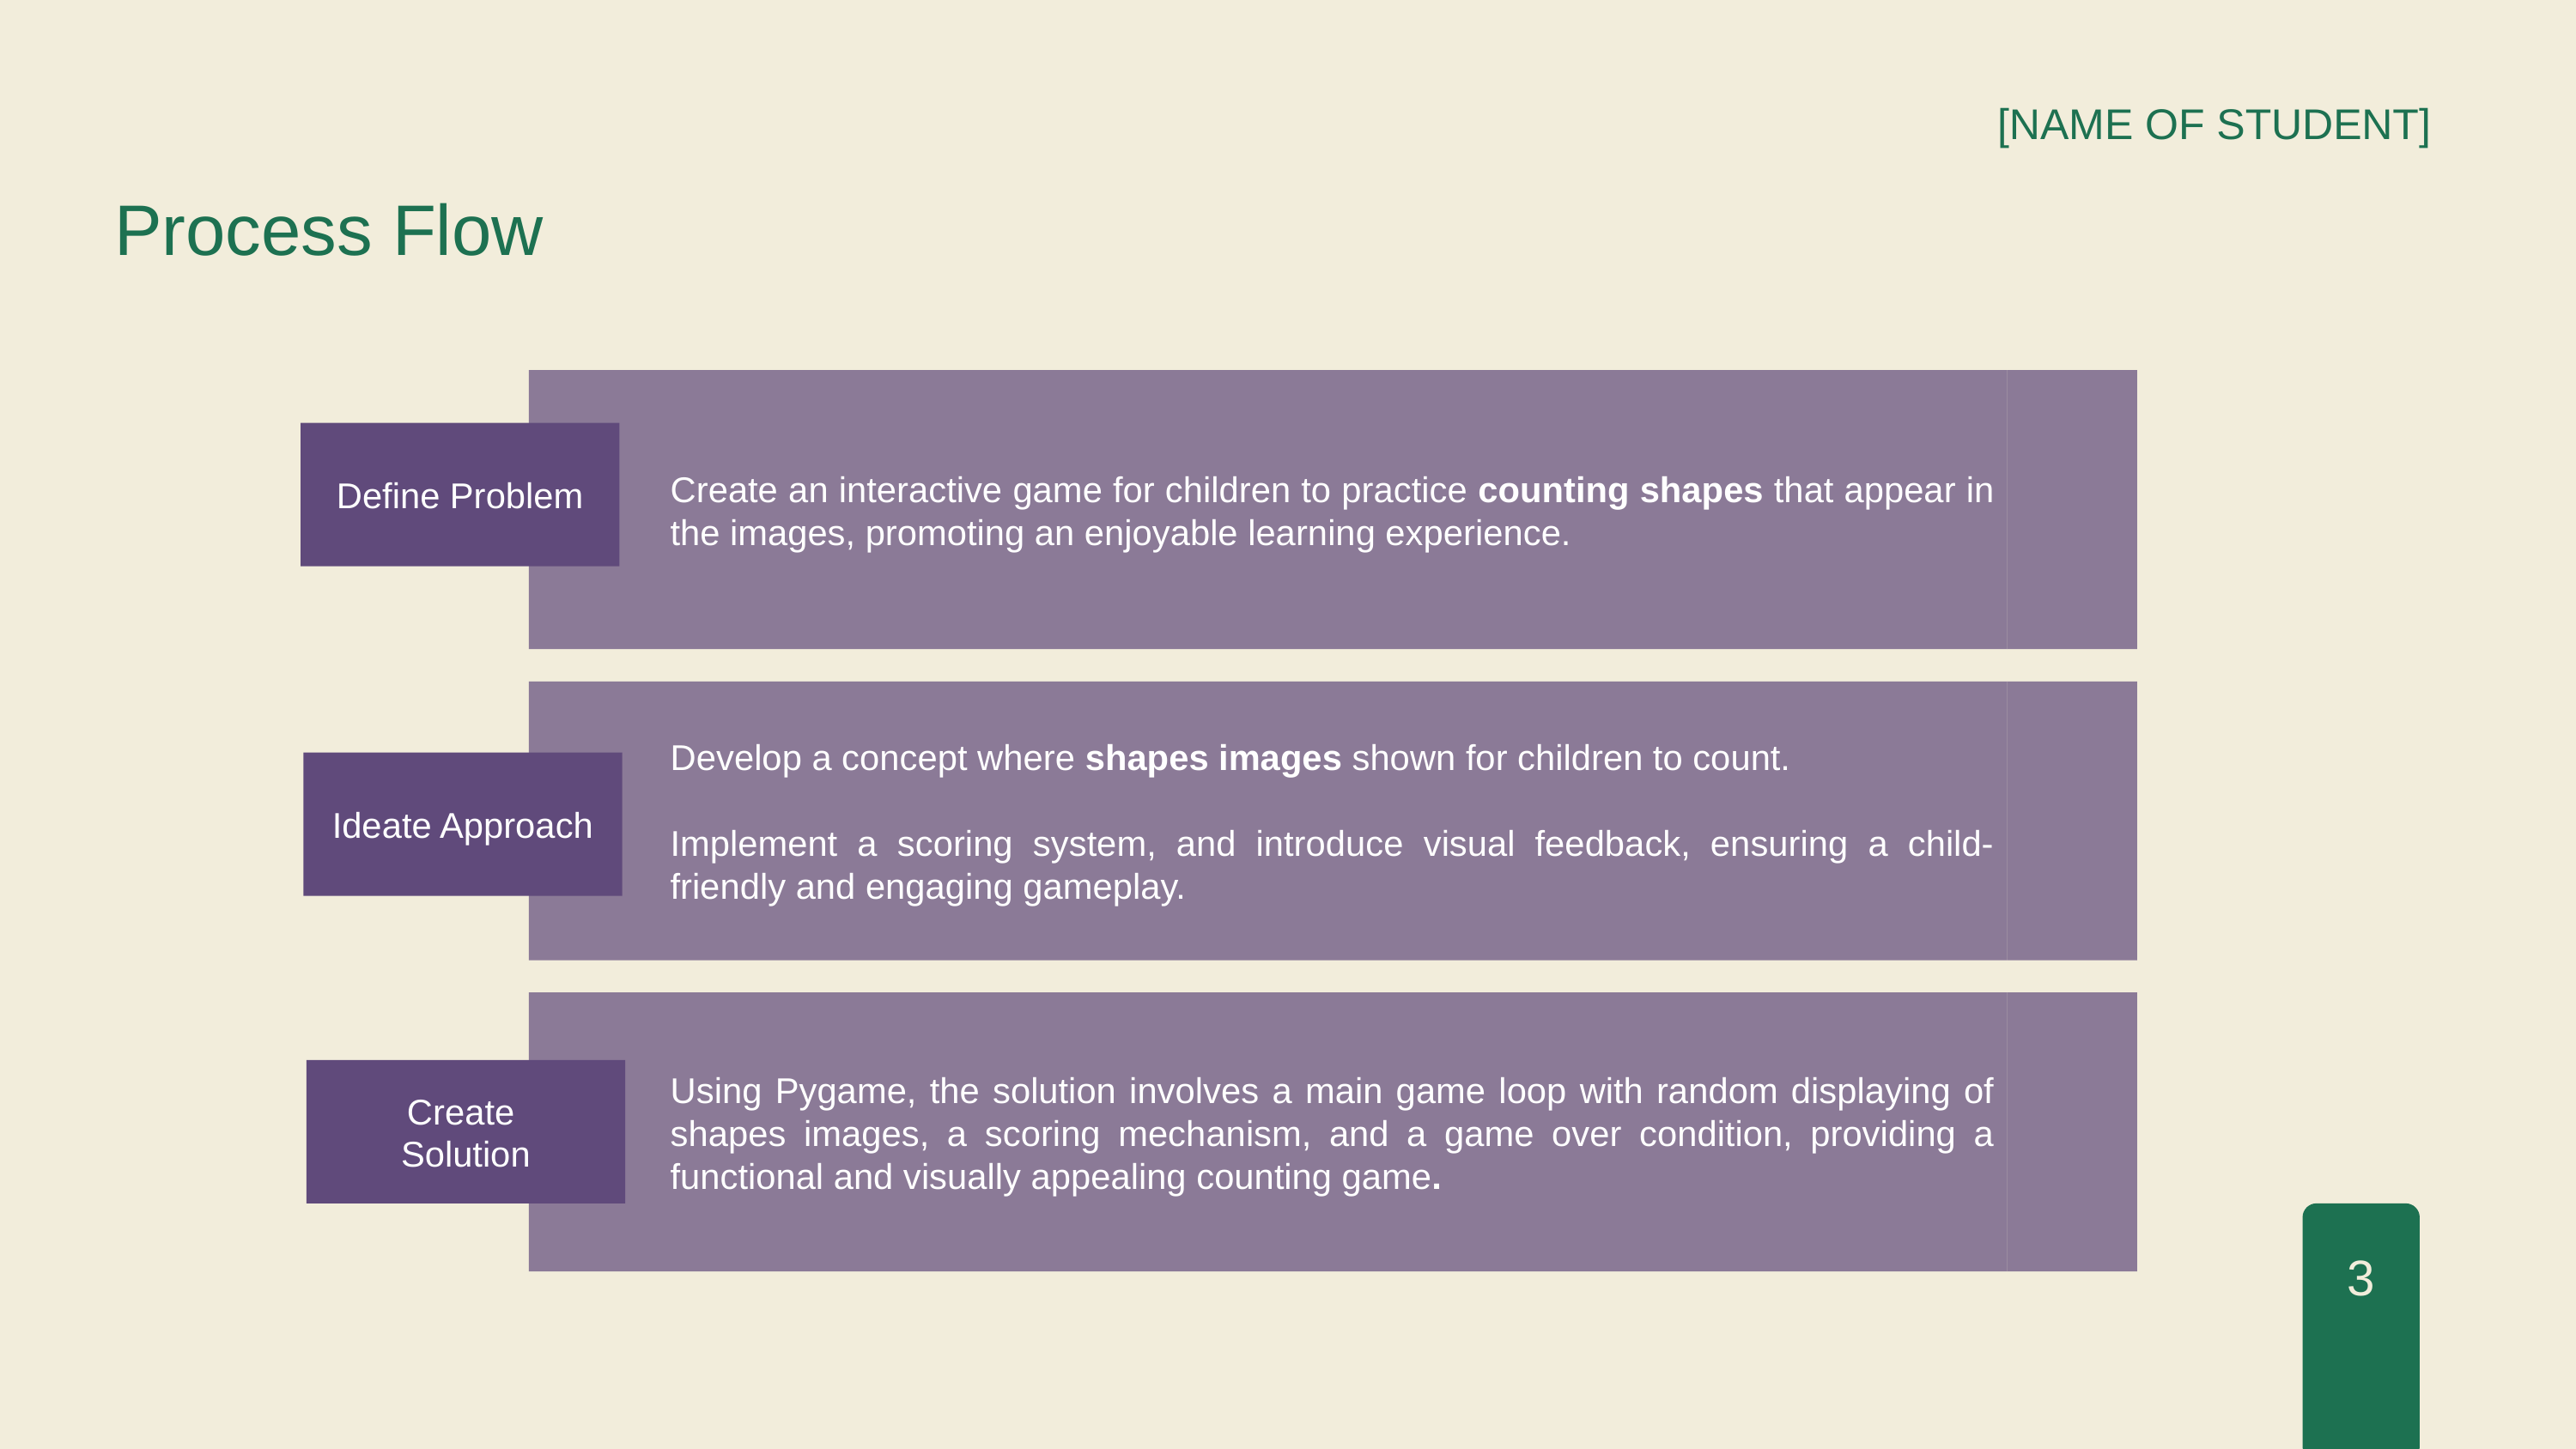

[NAME OF STUDENT]
Process Flow
Create an interactive game for children to practice counting shapes that appear in the images, promoting an enjoyable learning experience.

Define Problem
Develop a concept where shapes images shown for children to count.

Implement a scoring system, and introduce visual feedback, ensuring a child-friendly and engaging gameplay.

Ideate Approach
Using Pygame, the solution involves a main game loop with random displaying of shapes images, a scoring mechanism, and a game over condition, providing a functional and visually appealing counting game.

Create
Solution

3